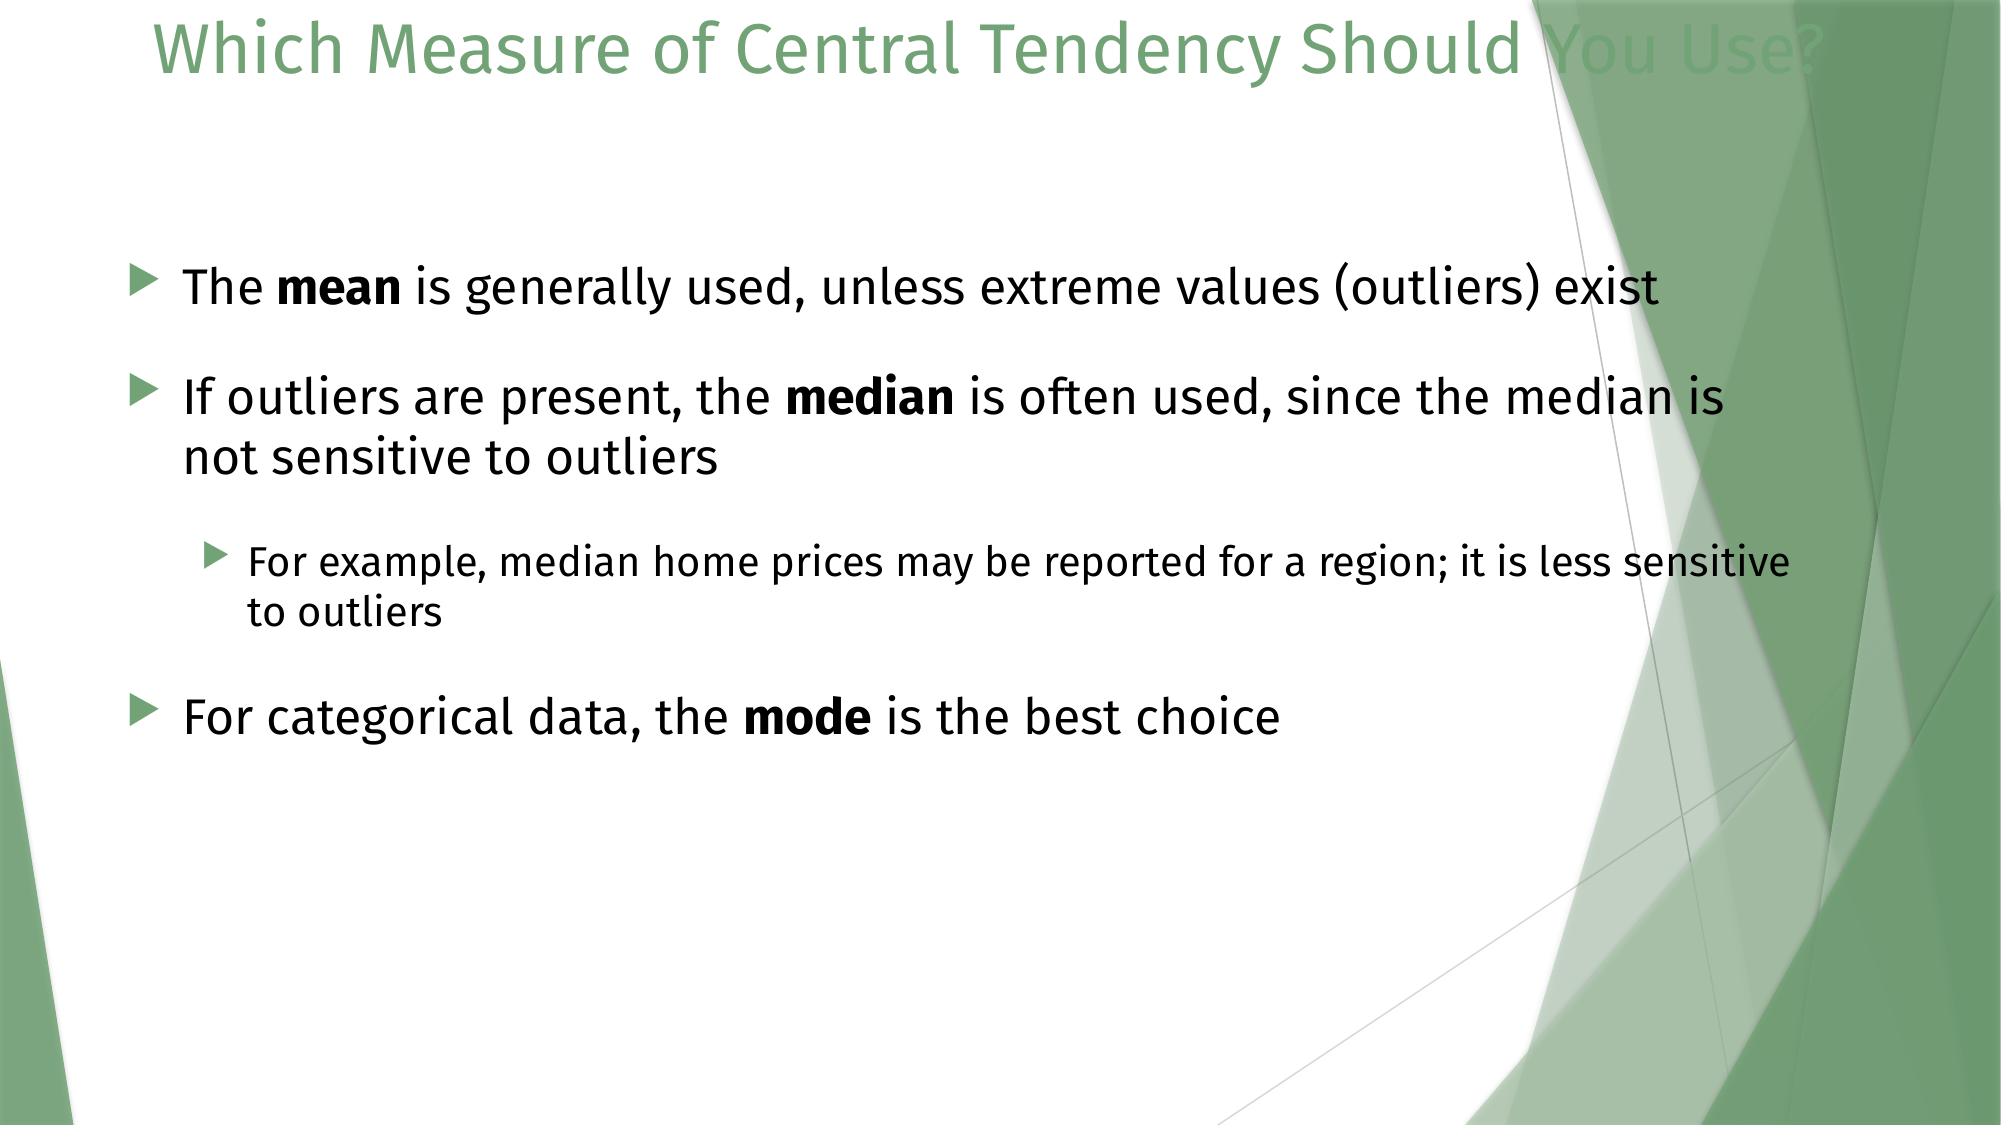

# Which Measure of Central Tendency Should You Use?

The mean is generally used, unless extreme values (outliers) exist
If outliers are present, the median is often used, since the median is not sensitive to outliers
For example, median home prices may be reported for a region; it is less sensitive to outliers
For categorical data, the mode is the best choice